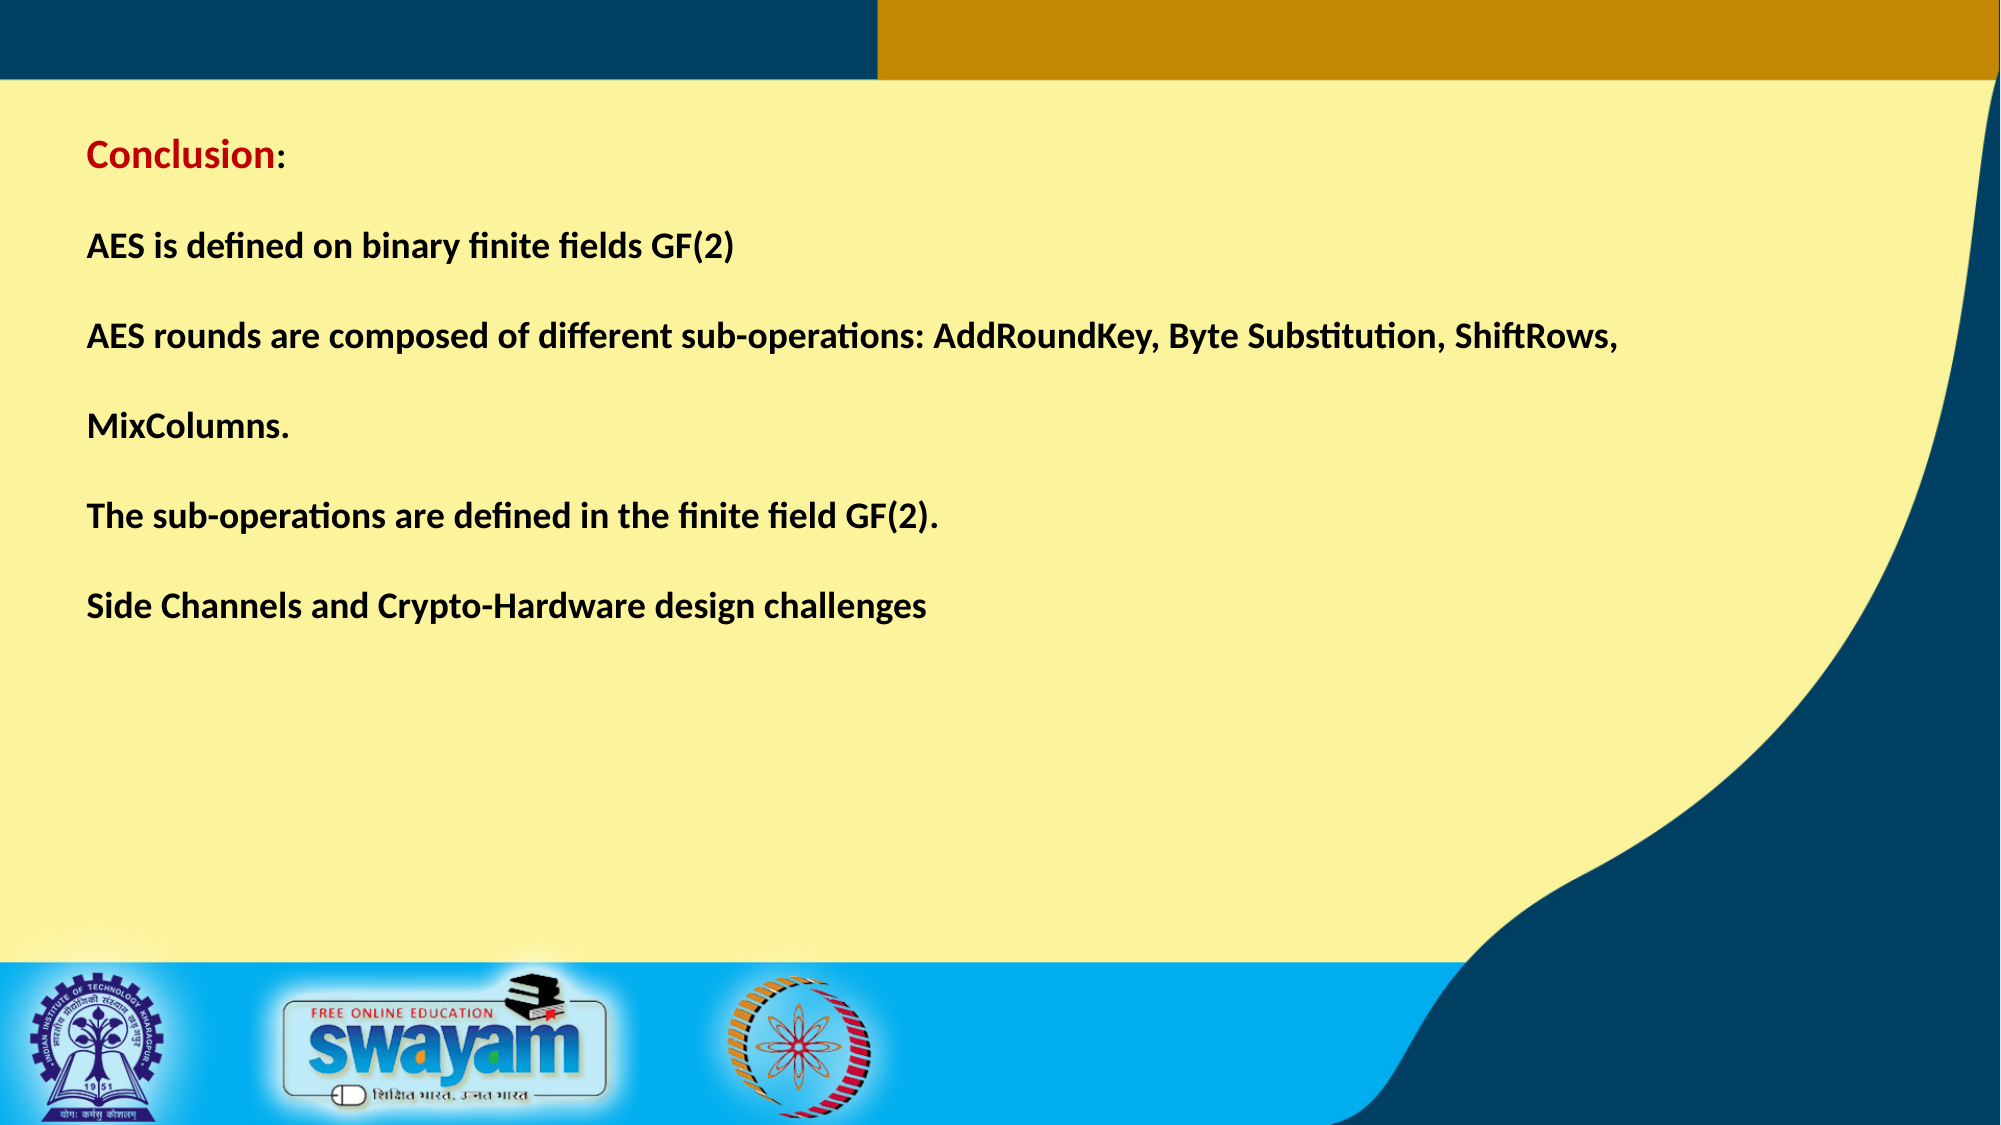

Conclusion:
AES is defined on binary finite fields GF(2)
AES rounds are composed of different sub-operations: AddRoundKey, Byte Substitution, ShiftRows, MixColumns.
The sub-operations are defined in the finite field GF(2).
Side Channels and Crypto-Hardware design challenges